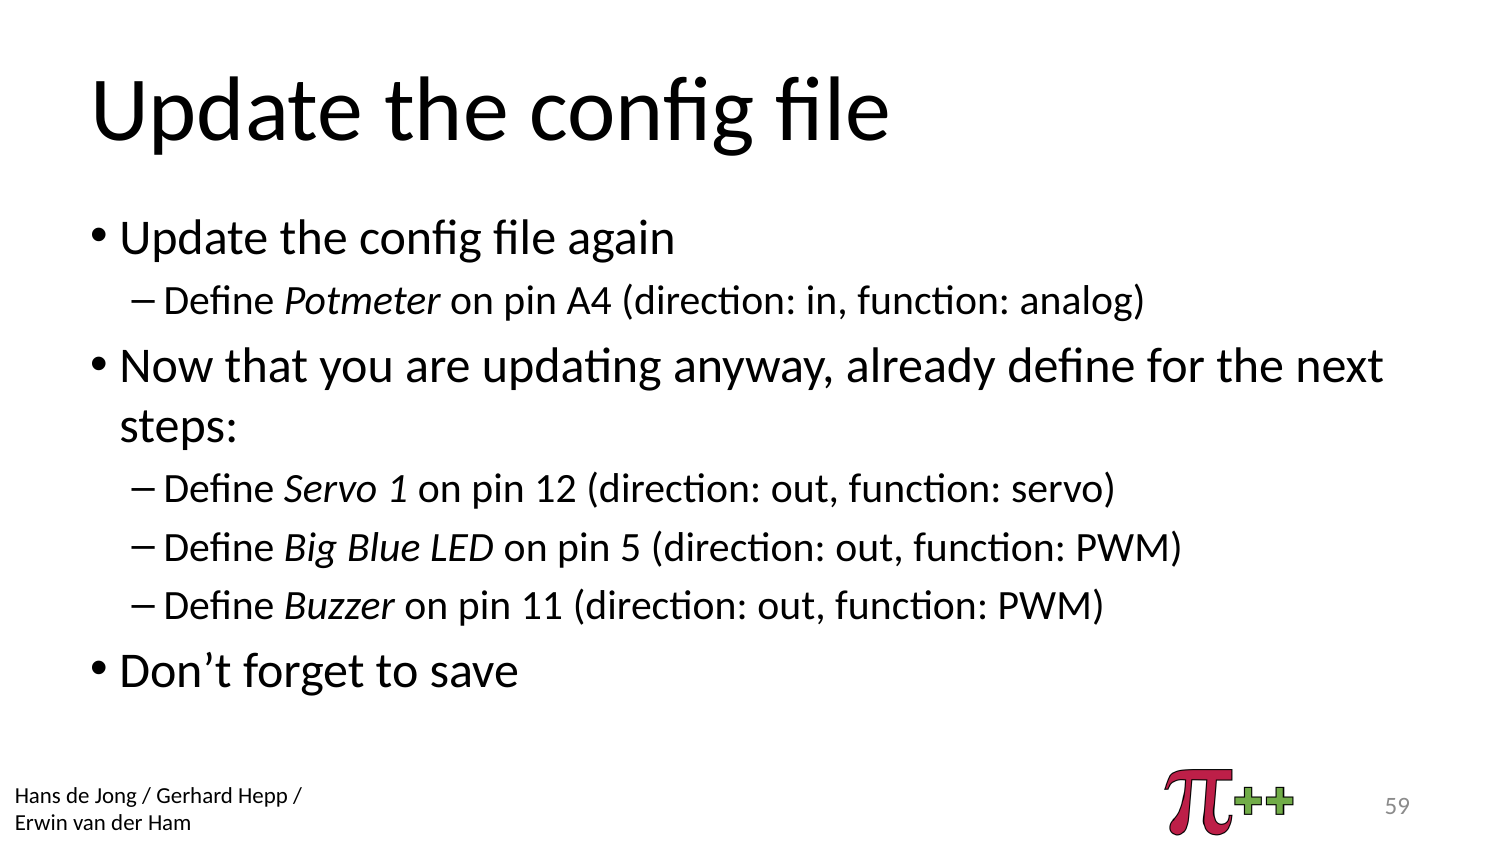

# Update the config file
Update the config file again
Define Potmeter on pin A4 (direction: in, function: analog)
Now that you are updating anyway, already define for the next steps:
Define Servo 1 on pin 12 (direction: out, function: servo)
Define Big Blue LED on pin 5 (direction: out, function: PWM)
Define Buzzer on pin 11 (direction: out, function: PWM)
Don’t forget to save
59